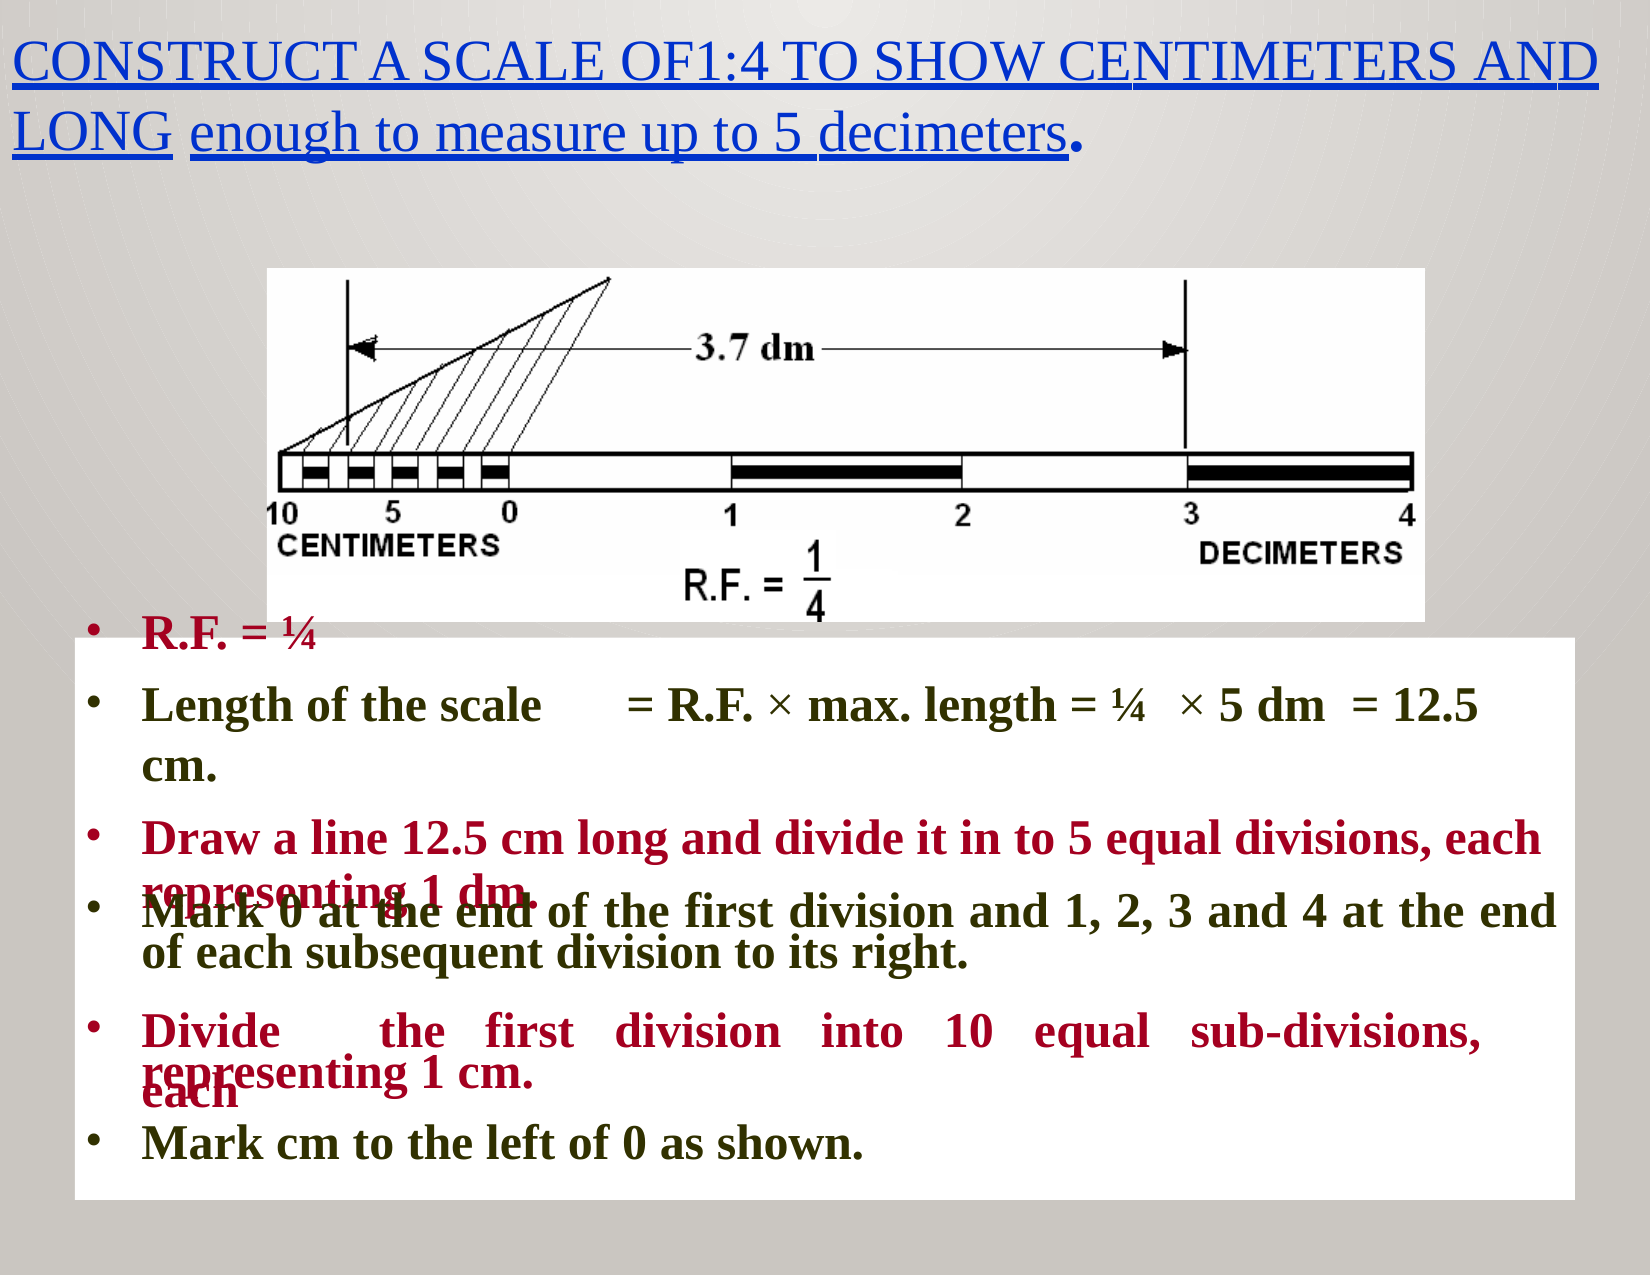

# Construct a scale of1:4 to show centimeters and long
enough to measure up to 5 decimeters.

R.F. = ¼
Length of the scale	= R.F. × max. length = ¼	× 5 dm	= 12.5 cm.
Draw a line 12.5 cm long and divide it in to 5 equal divisions, each  representing 1 dm.

Mark 0 at the end of the first division and 1, 2, 3 and 4 at the end
of each subsequent division to its right.
Divide	the	first	division	into	10	equal	sub-divisions,	each
representing 1 cm.
Mark cm to the left of 0 as shown.